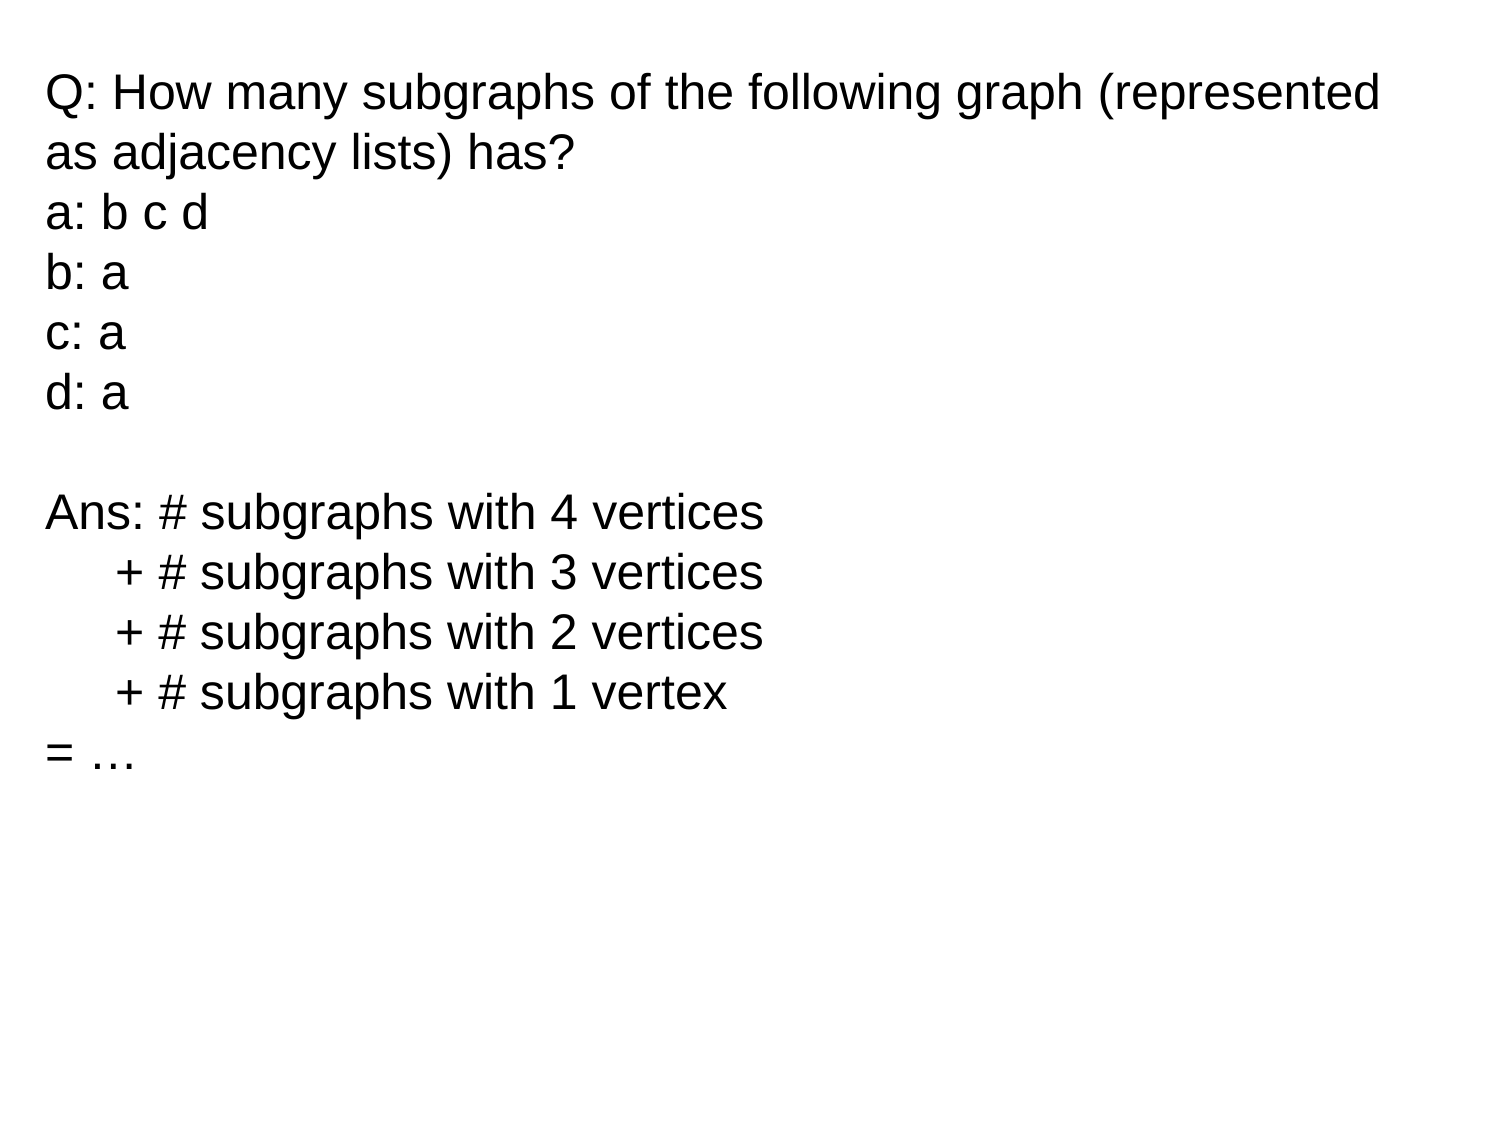

Q: How many subgraphs of the following graph (represented as adjacency lists) has?
a: b c d
b: a
c: a
d: a

Ans: # subgraphs with 4 vertices
     + # subgraphs with 3 vertices
     + # subgraphs with 2 vertices
     + # subgraphs with 1 vertex
= …